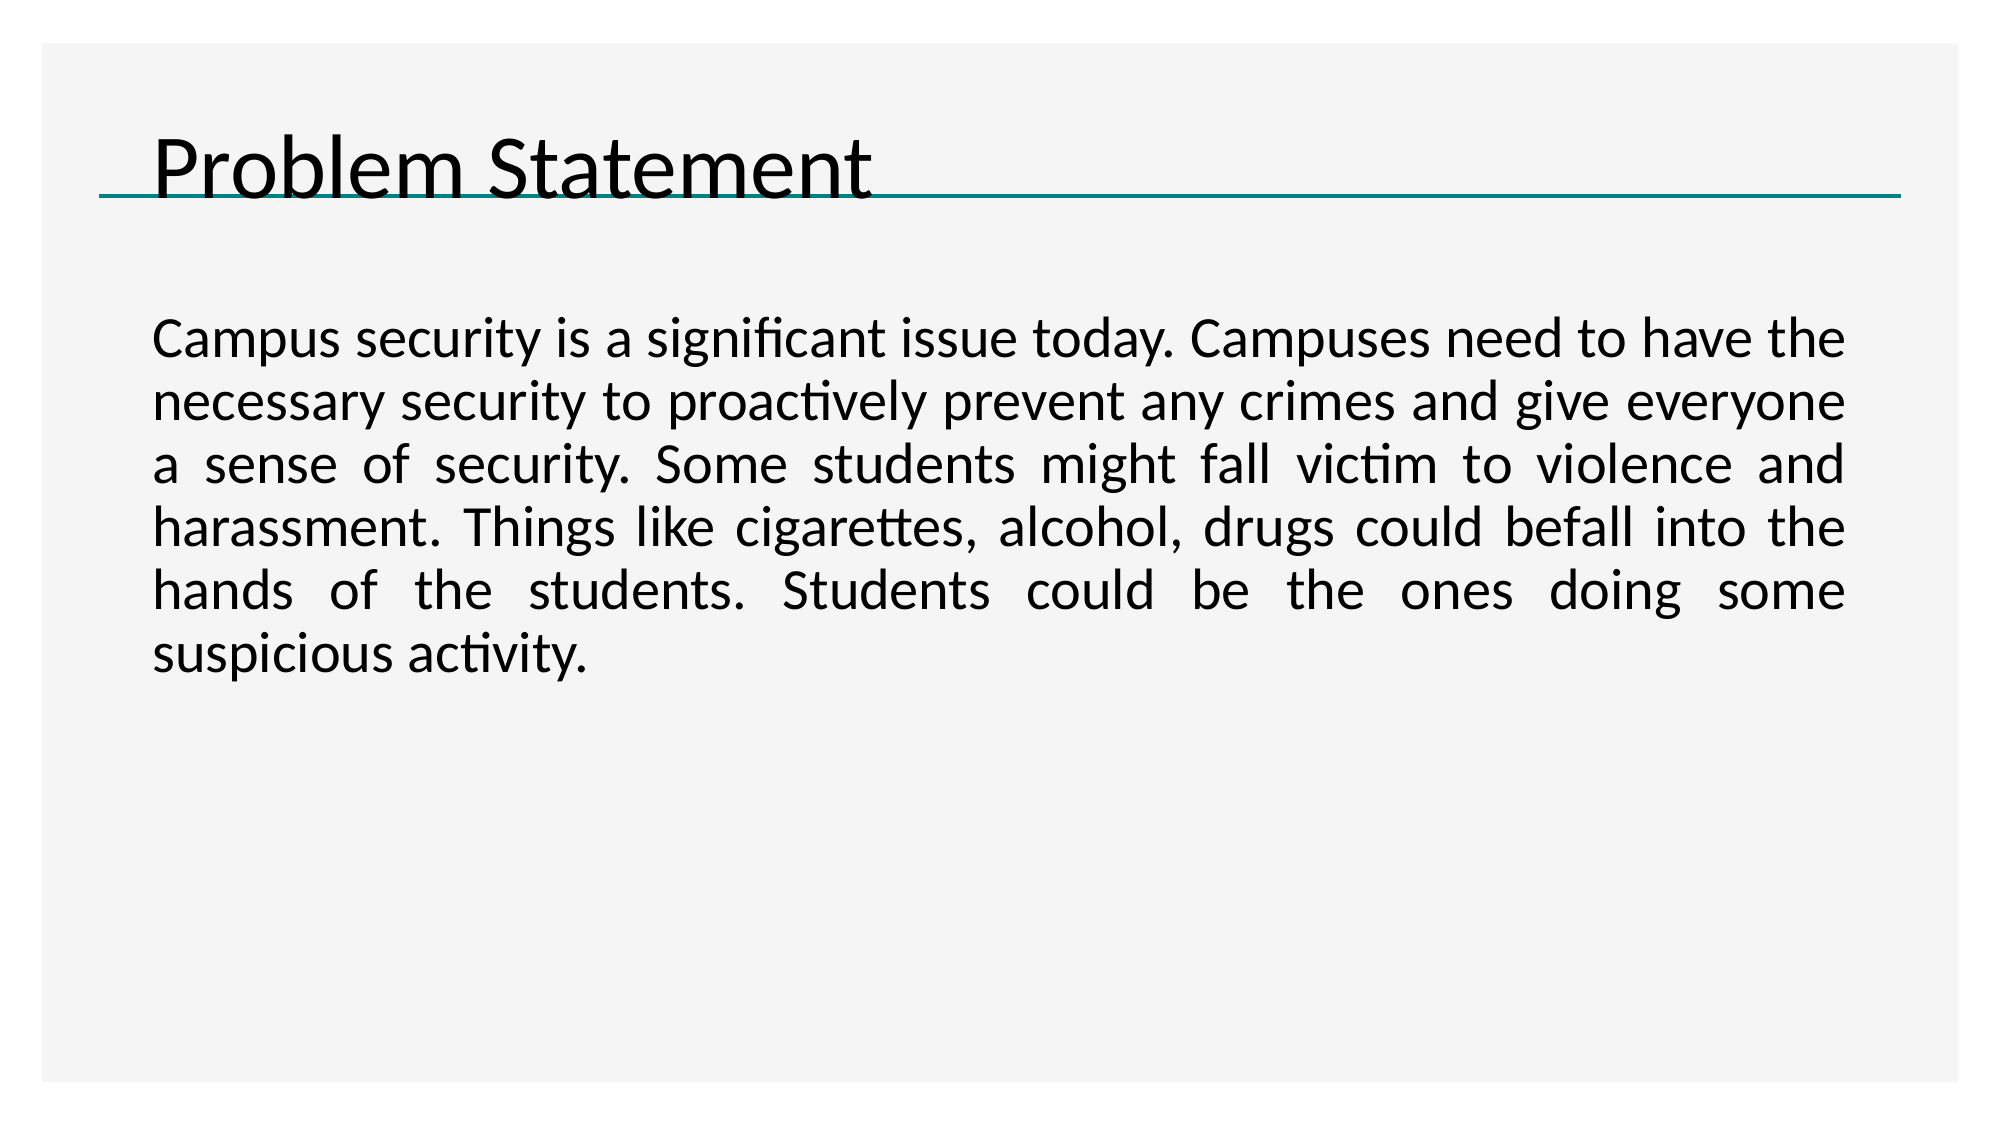

# Problem Statement
Campus security is a significant issue today. Campuses need to have the necessary security to proactively prevent any crimes and give everyone a sense of security. Some students might fall victim to violence and harassment. Things like cigarettes, alcohol, drugs could befall into the hands of the students. Students could be the ones doing some suspicious activity.